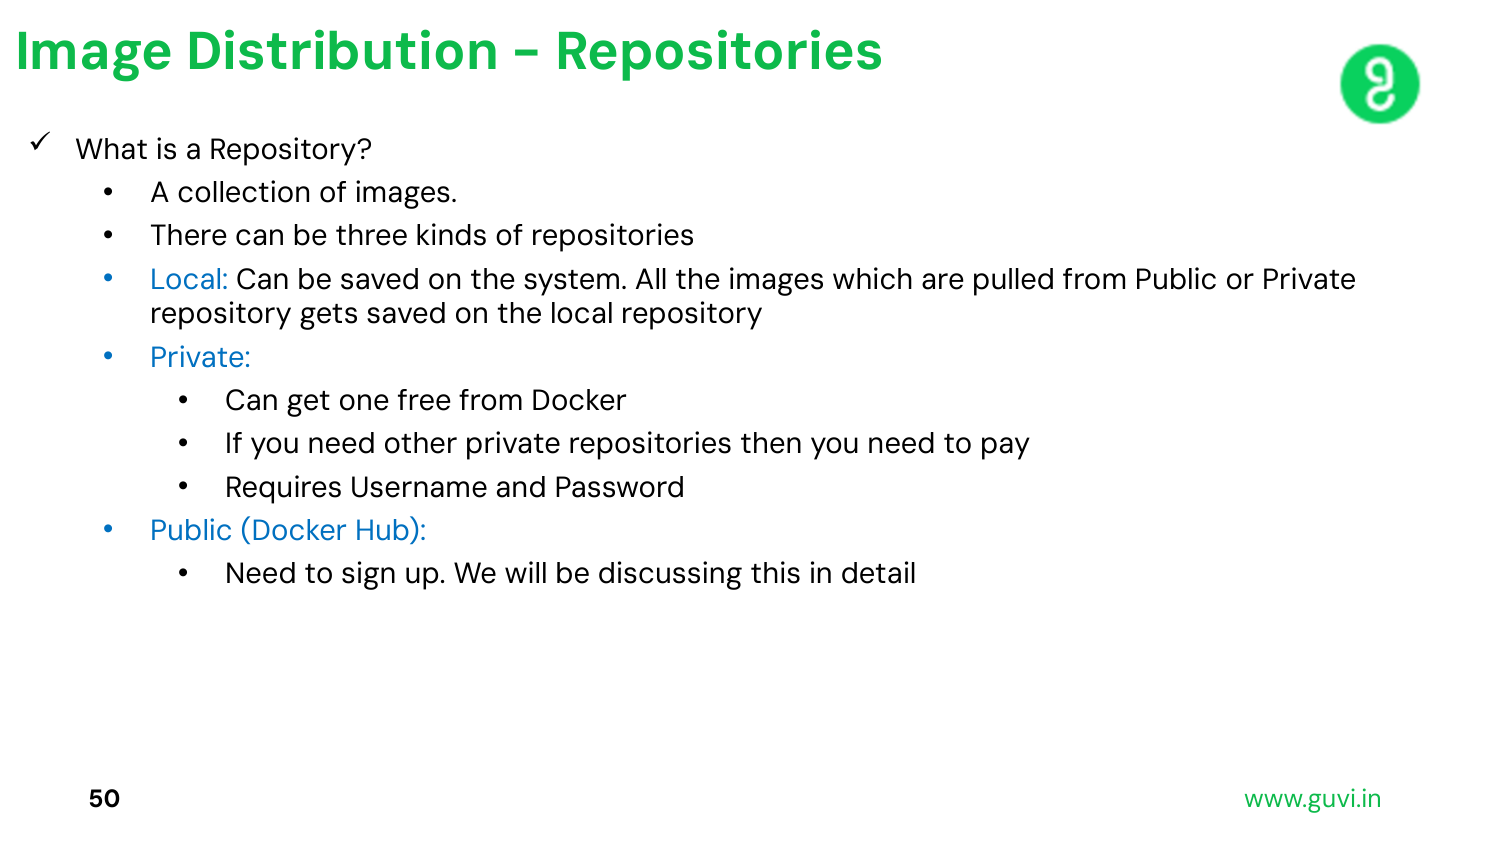

Image Distribution - Repositories
What is a Repository?
A collection of images.
There can be three kinds of repositories
Local: Can be saved on the system. All the images which are pulled from Public or Private repository gets saved on the local repository
Private:
Can get one free from Docker
If you need other private repositories then you need to pay
Requires Username and Password
Public (Docker Hub):
Need to sign up. We will be discussing this in detail
50
www.guvi.in